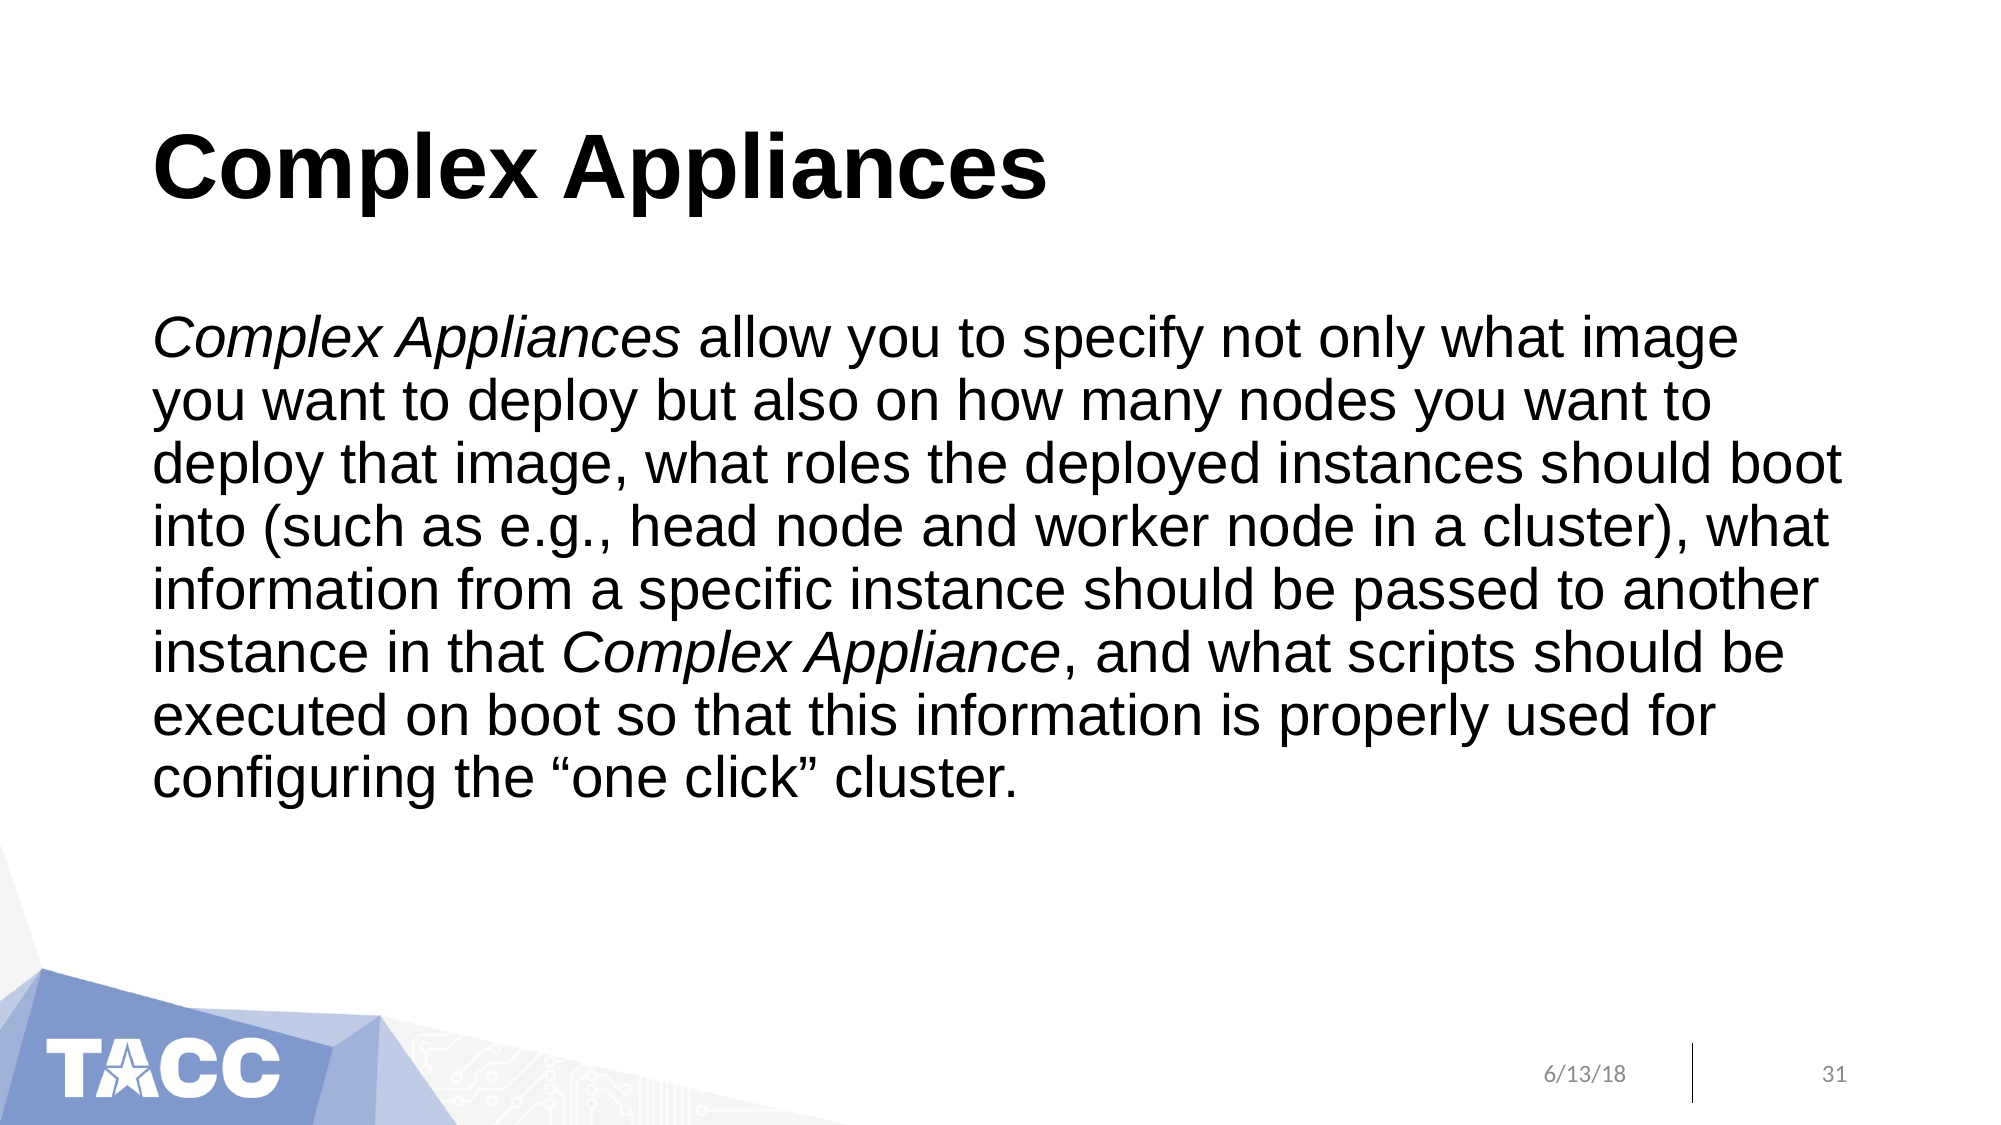

# Complex Appliances
Complex Appliances allow you to specify not only what image you want to deploy but also on how many nodes you want to deploy that image, what roles the deployed instances should boot into (such as e.g., head node and worker node in a cluster), what information from a specific instance should be passed to another instance in that Complex Appliance, and what scripts should be executed on boot so that this information is properly used for configuring the “one click” cluster.
6/13/18
31